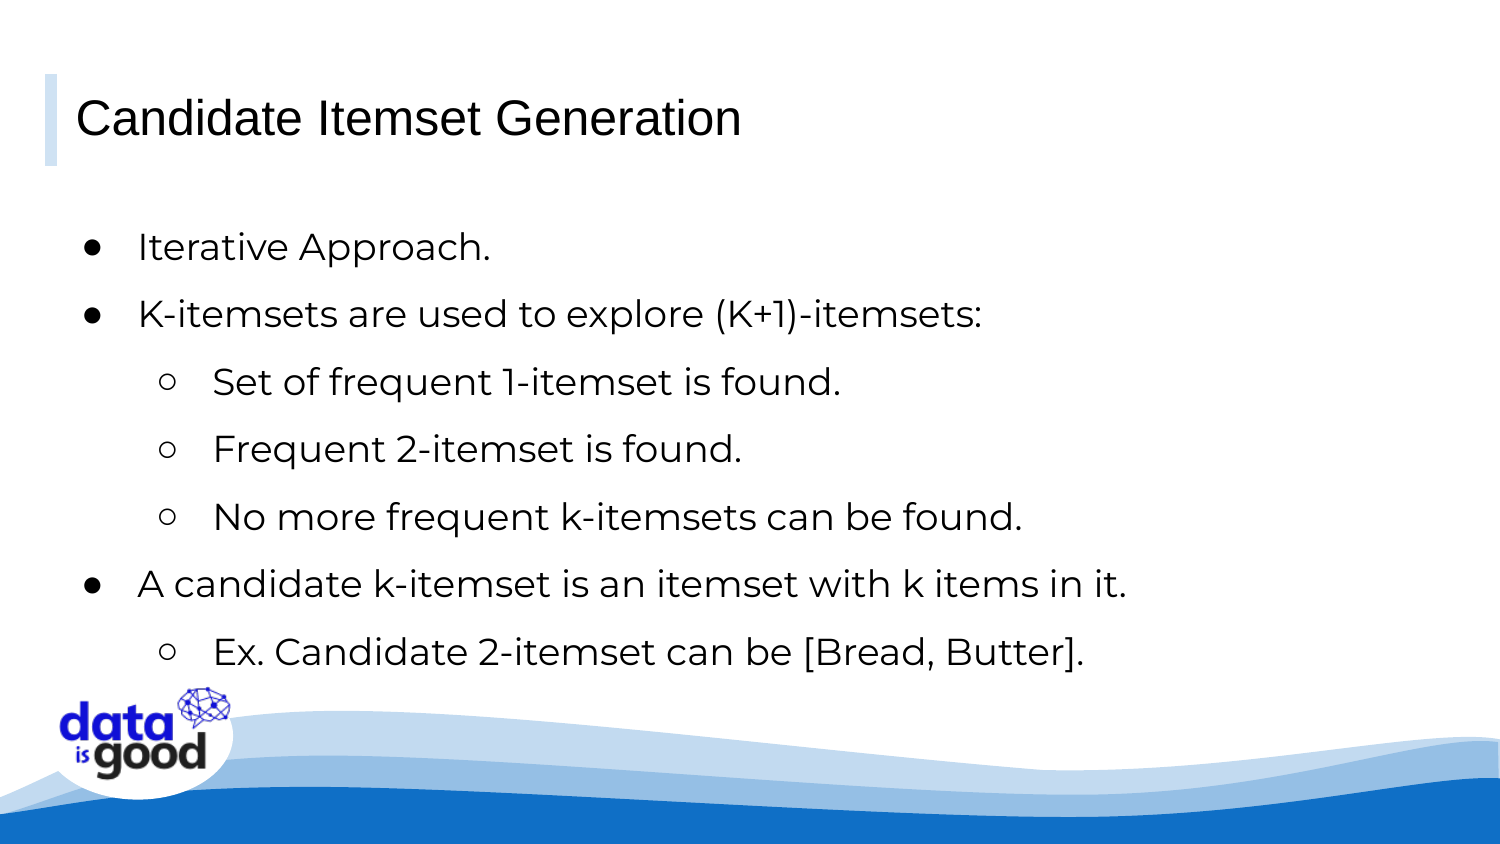

# Candidate Itemset Generation
Iterative Approach.
K-itemsets are used to explore (K+1)-itemsets:
Set of frequent 1-itemset is found.
Frequent 2-itemset is found.
No more frequent k-itemsets can be found.
A candidate k-itemset is an itemset with k items in it.
Ex. Candidate 2-itemset can be [Bread, Butter].